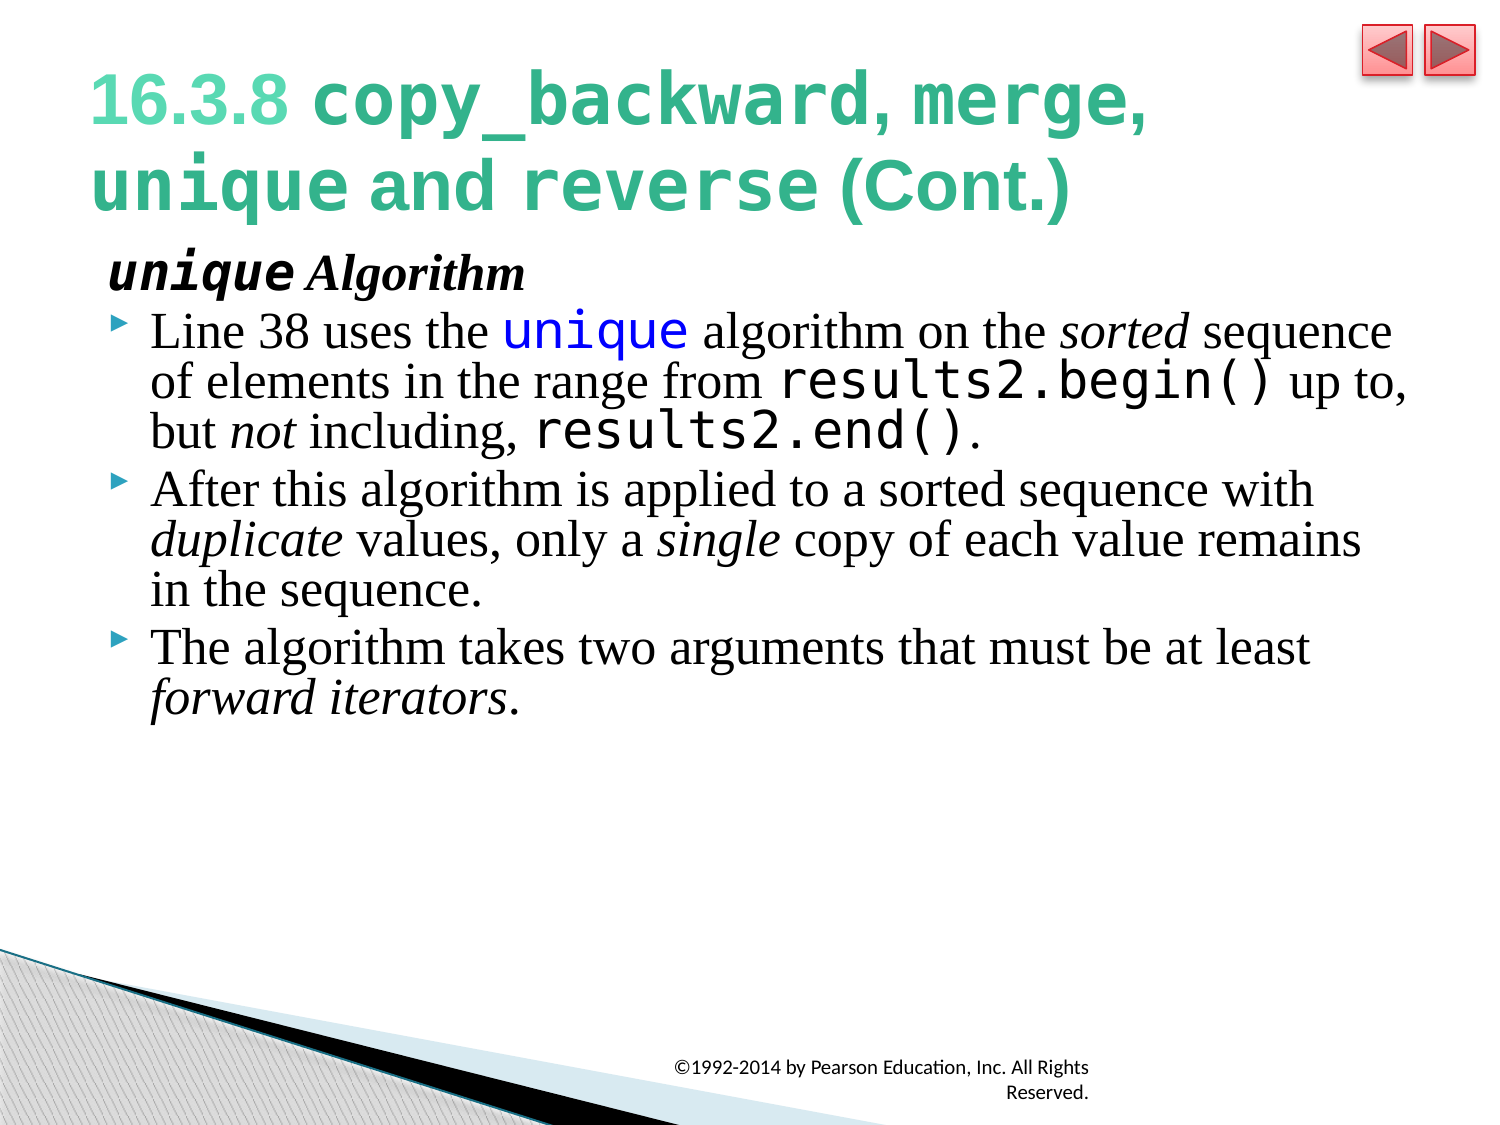

# 16.3.8 copy_backward, merge, unique and reverse (Cont.)
unique Algorithm
Line 38 uses the unique algorithm on the sorted sequence of elements in the range from results2.begin() up to, but not including, results2.end().
After this algorithm is applied to a sorted sequence with duplicate values, only a single copy of each value remains in the sequence.
The algorithm takes two arguments that must be at least forward iterators.
©1992-2014 by Pearson Education, Inc. All Rights Reserved.